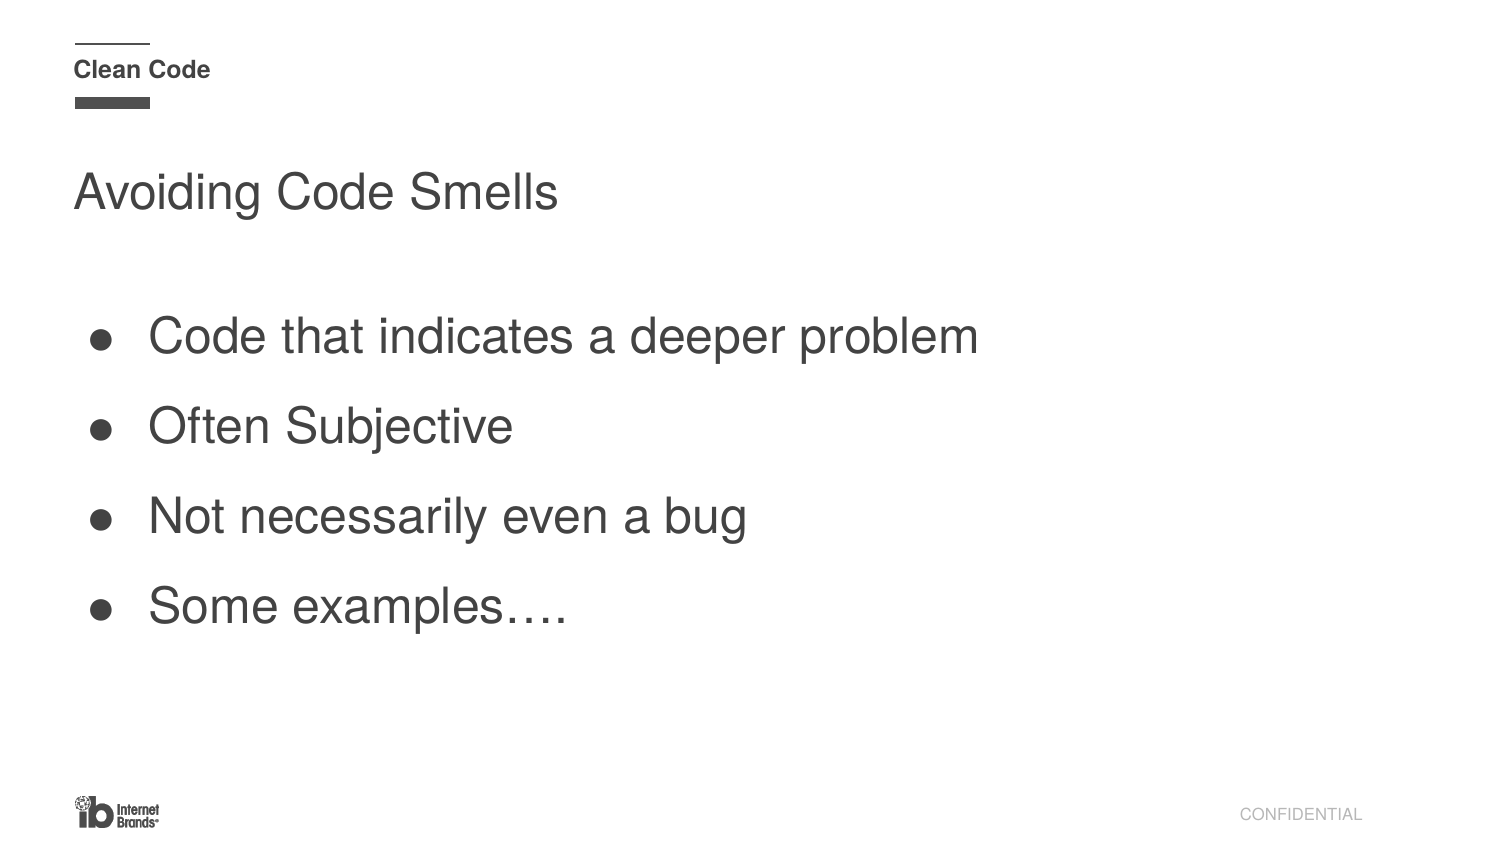

Clean Code
# Avoiding Code Smells
Code that indicates a deeper problem
Often Subjective
Not necessarily even a bug
Some examples….